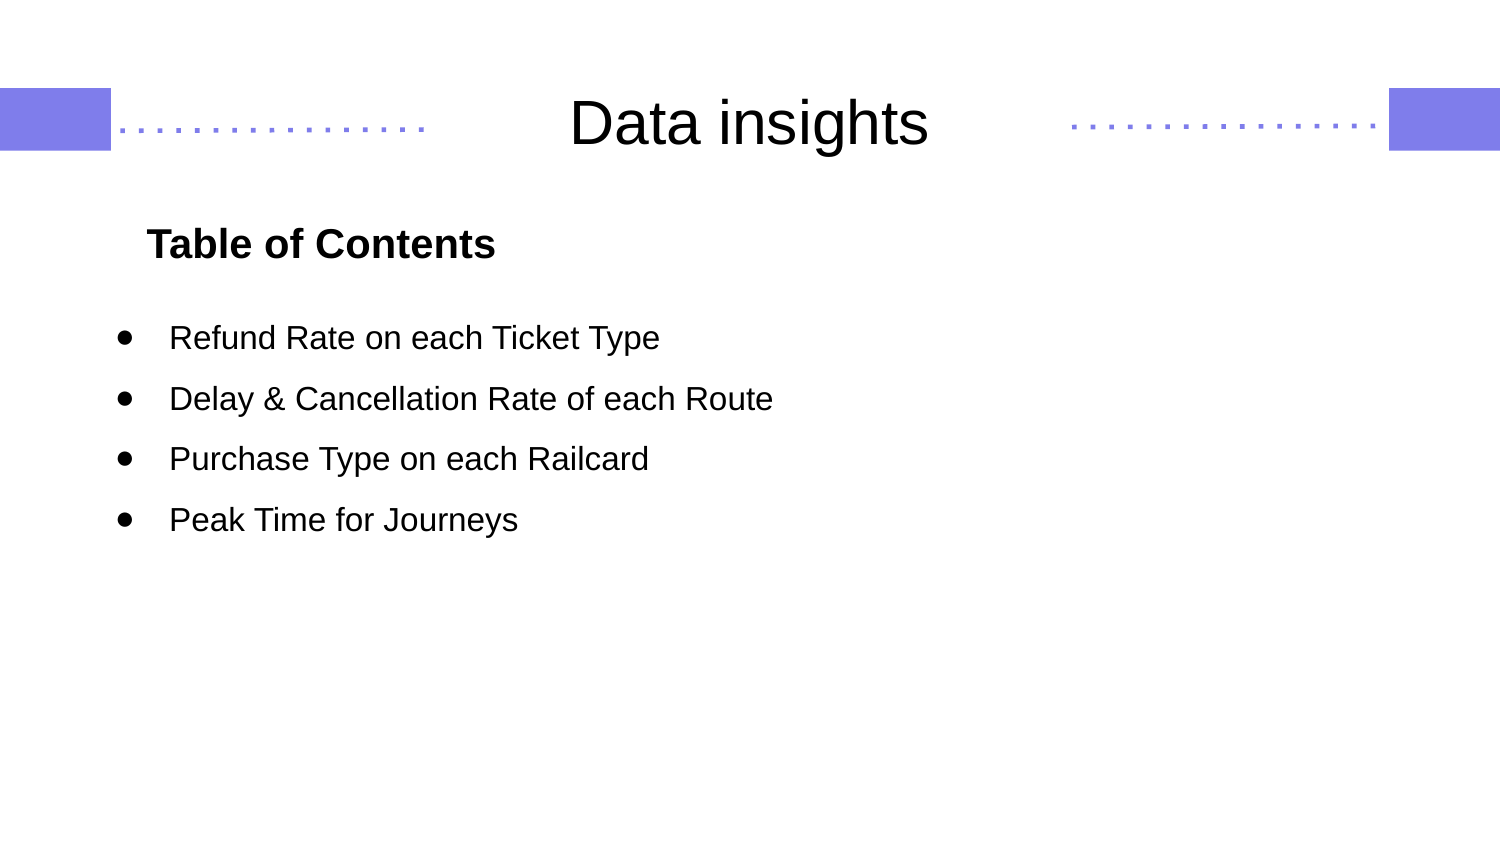

# Data insights
Table of Contents
Refund Rate on each Ticket Type
Delay & Cancellation Rate of each Route
Purchase Type on each Railcard
Peak Time for Journeys